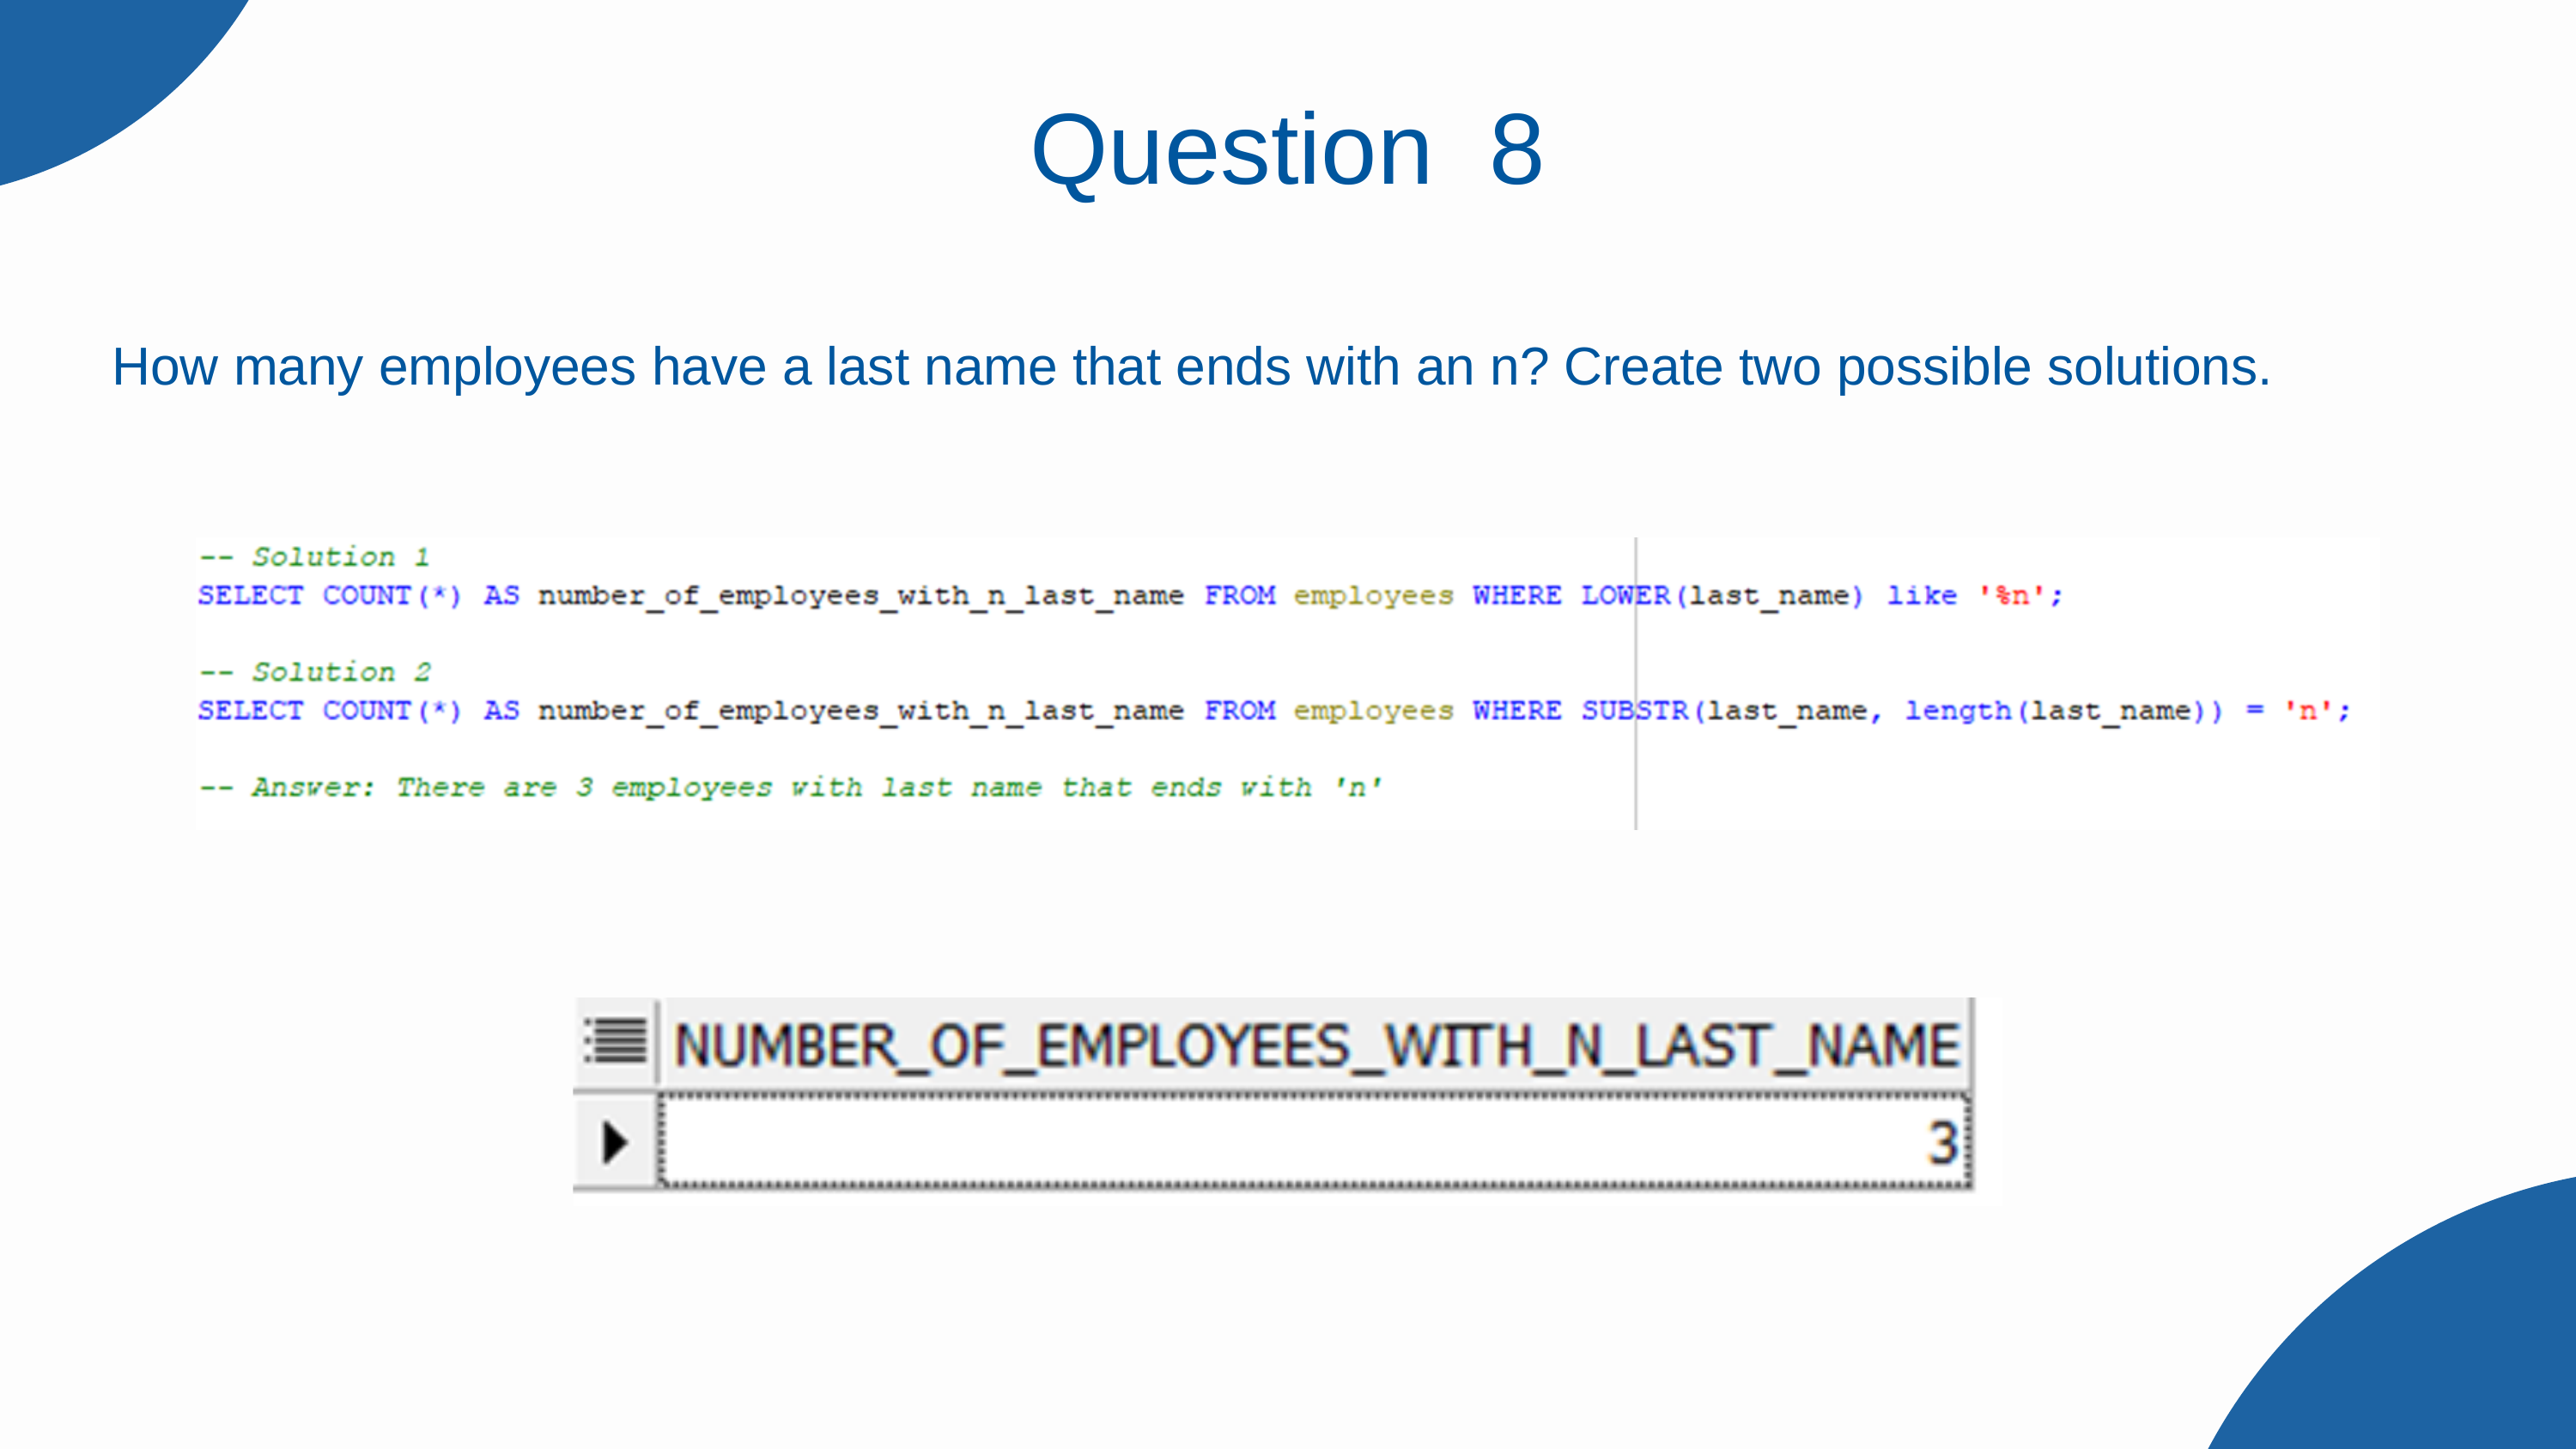

Question  8
How many employees have a last name that ends with an n? Create two possible solutions.